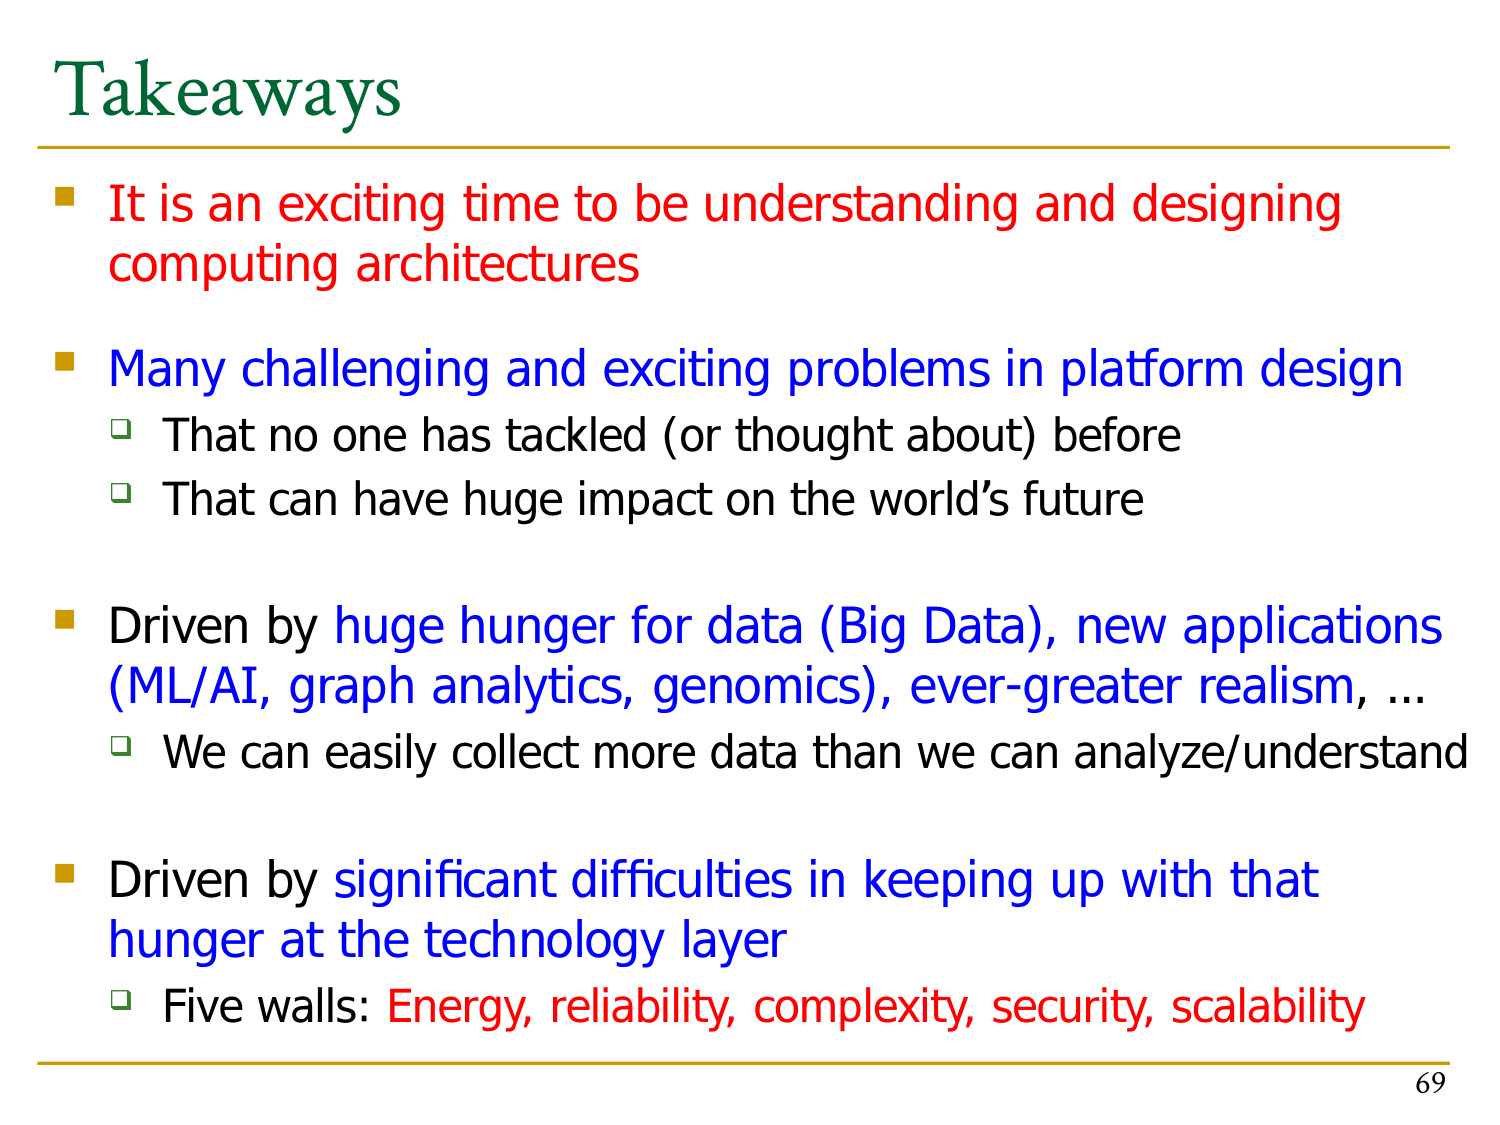

# Takeaways
It is an exciting time to be understanding and designing computing architectures

Many challenging and exciting problems in platform design
That no one has tackled (or thought about) before
That can have huge impact on the world’s future

Driven by huge hunger for data (Big Data), new applications (ML/AI, graph analytics, genomics), ever-greater realism, …
We can easily collect more data than we can analyze/understand

Driven by significant difficulties in keeping up with that hunger at the technology layer
Five walls: Energy, reliability, complexity, security, scalability

69